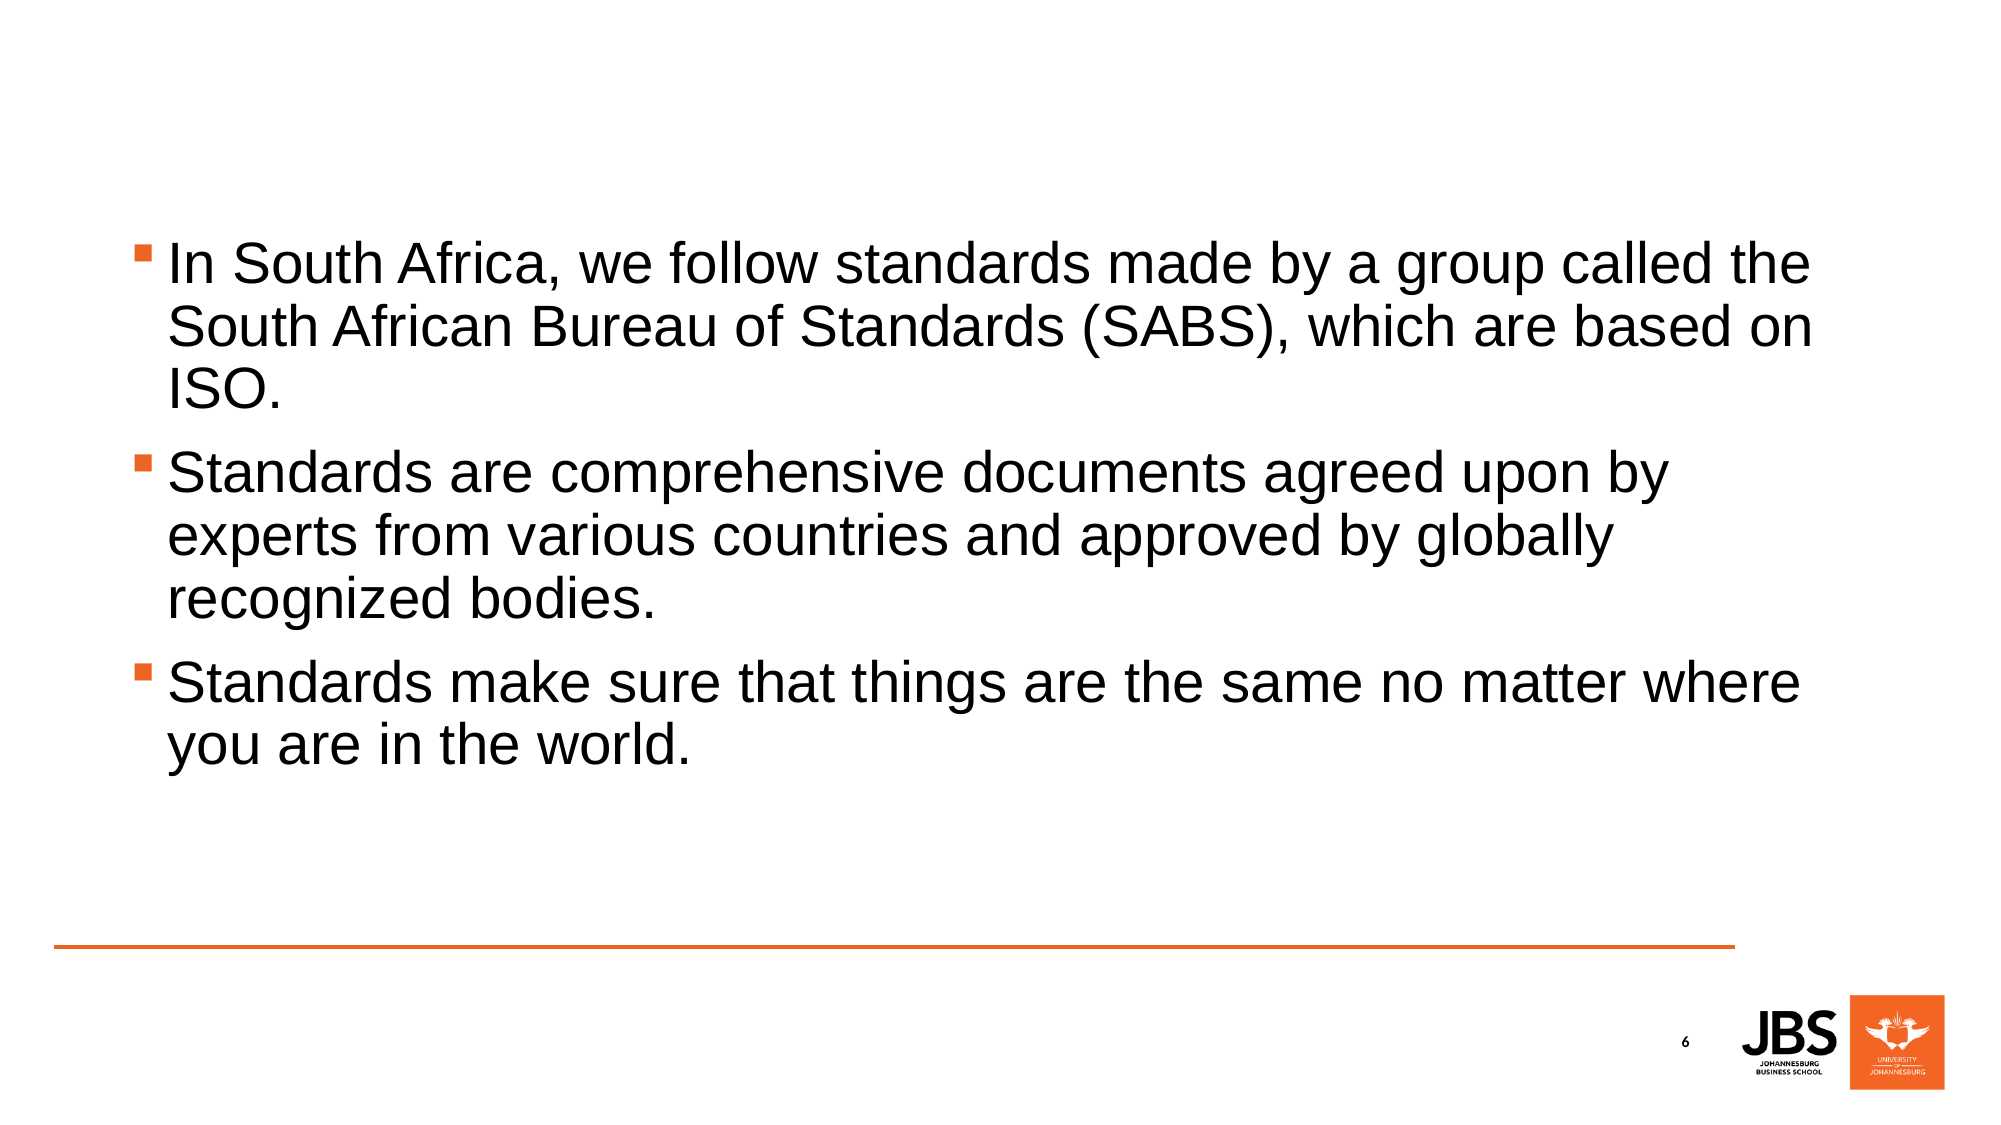

In South Africa, we follow standards made by a group called the South African Bureau of Standards (SABS), which are based on ISO.
Standards are comprehensive documents agreed upon by experts from various countries and approved by globally recognized bodies.
Standards make sure that things are the same no matter where you are in the world.